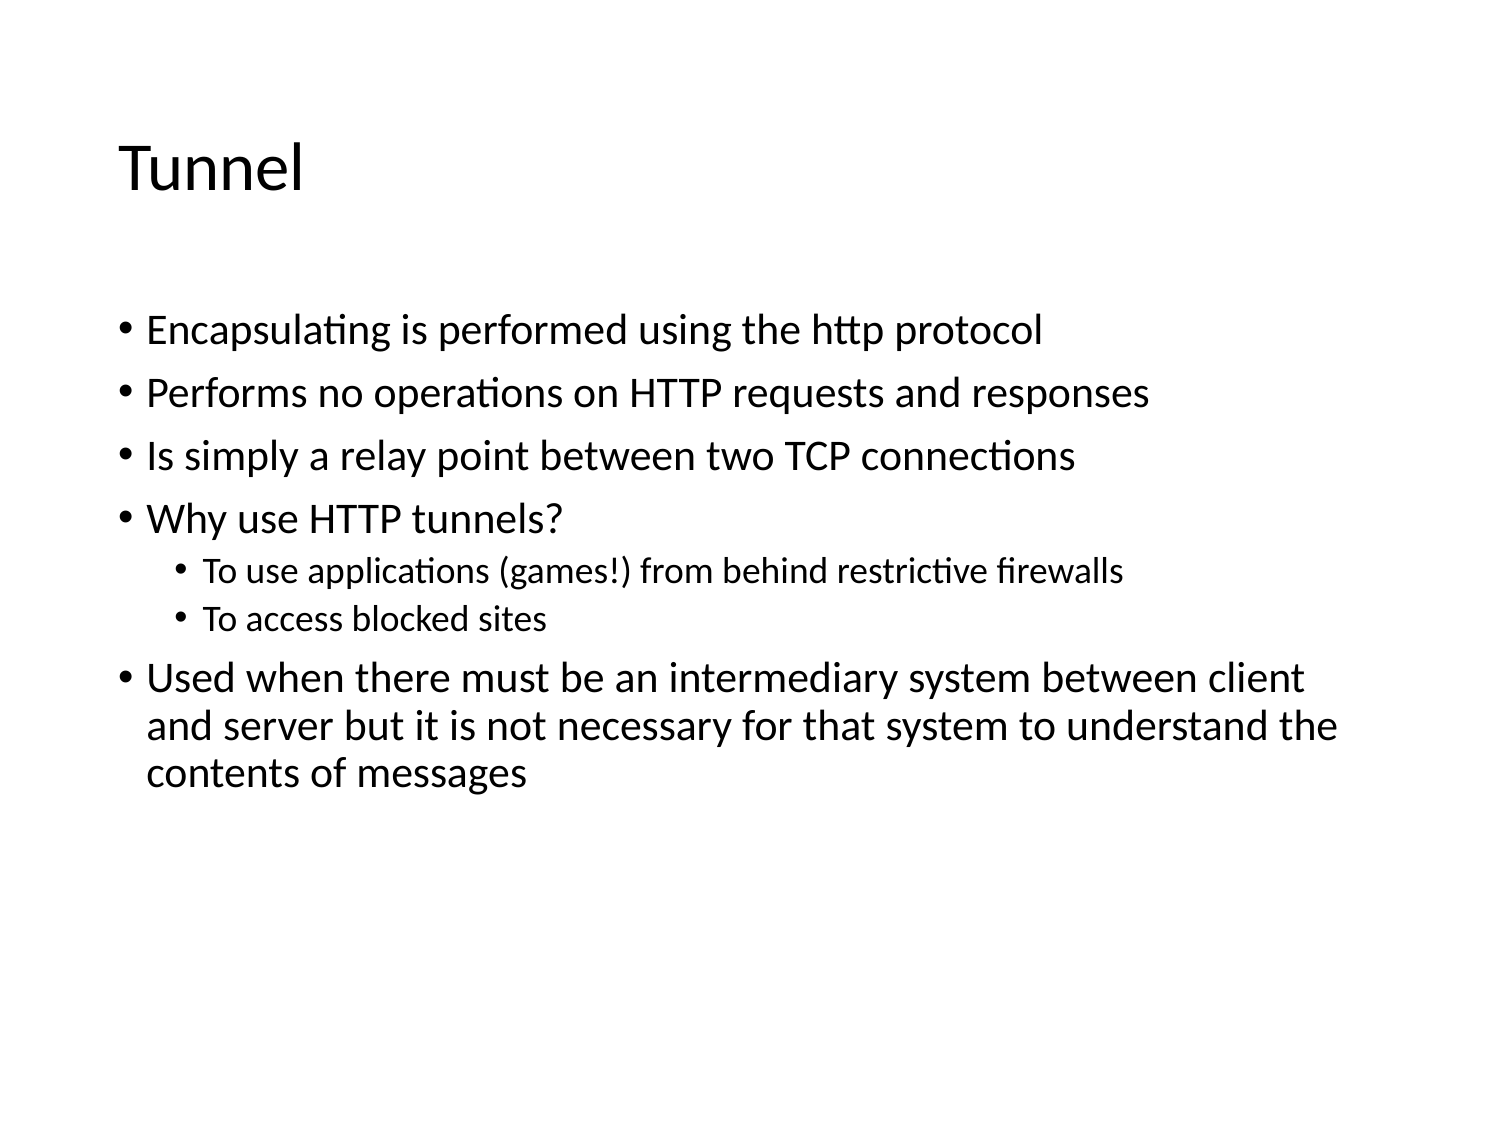

# Tunnel
Encapsulating is performed using the http protocol
Performs no operations on HTTP requests and responses
Is simply a relay point between two TCP connections
Why use HTTP tunnels?
To use applications (games!) from behind restrictive firewalls
To access blocked sites
Used when there must be an intermediary system between client and server but it is not necessary for that system to understand the contents of messages